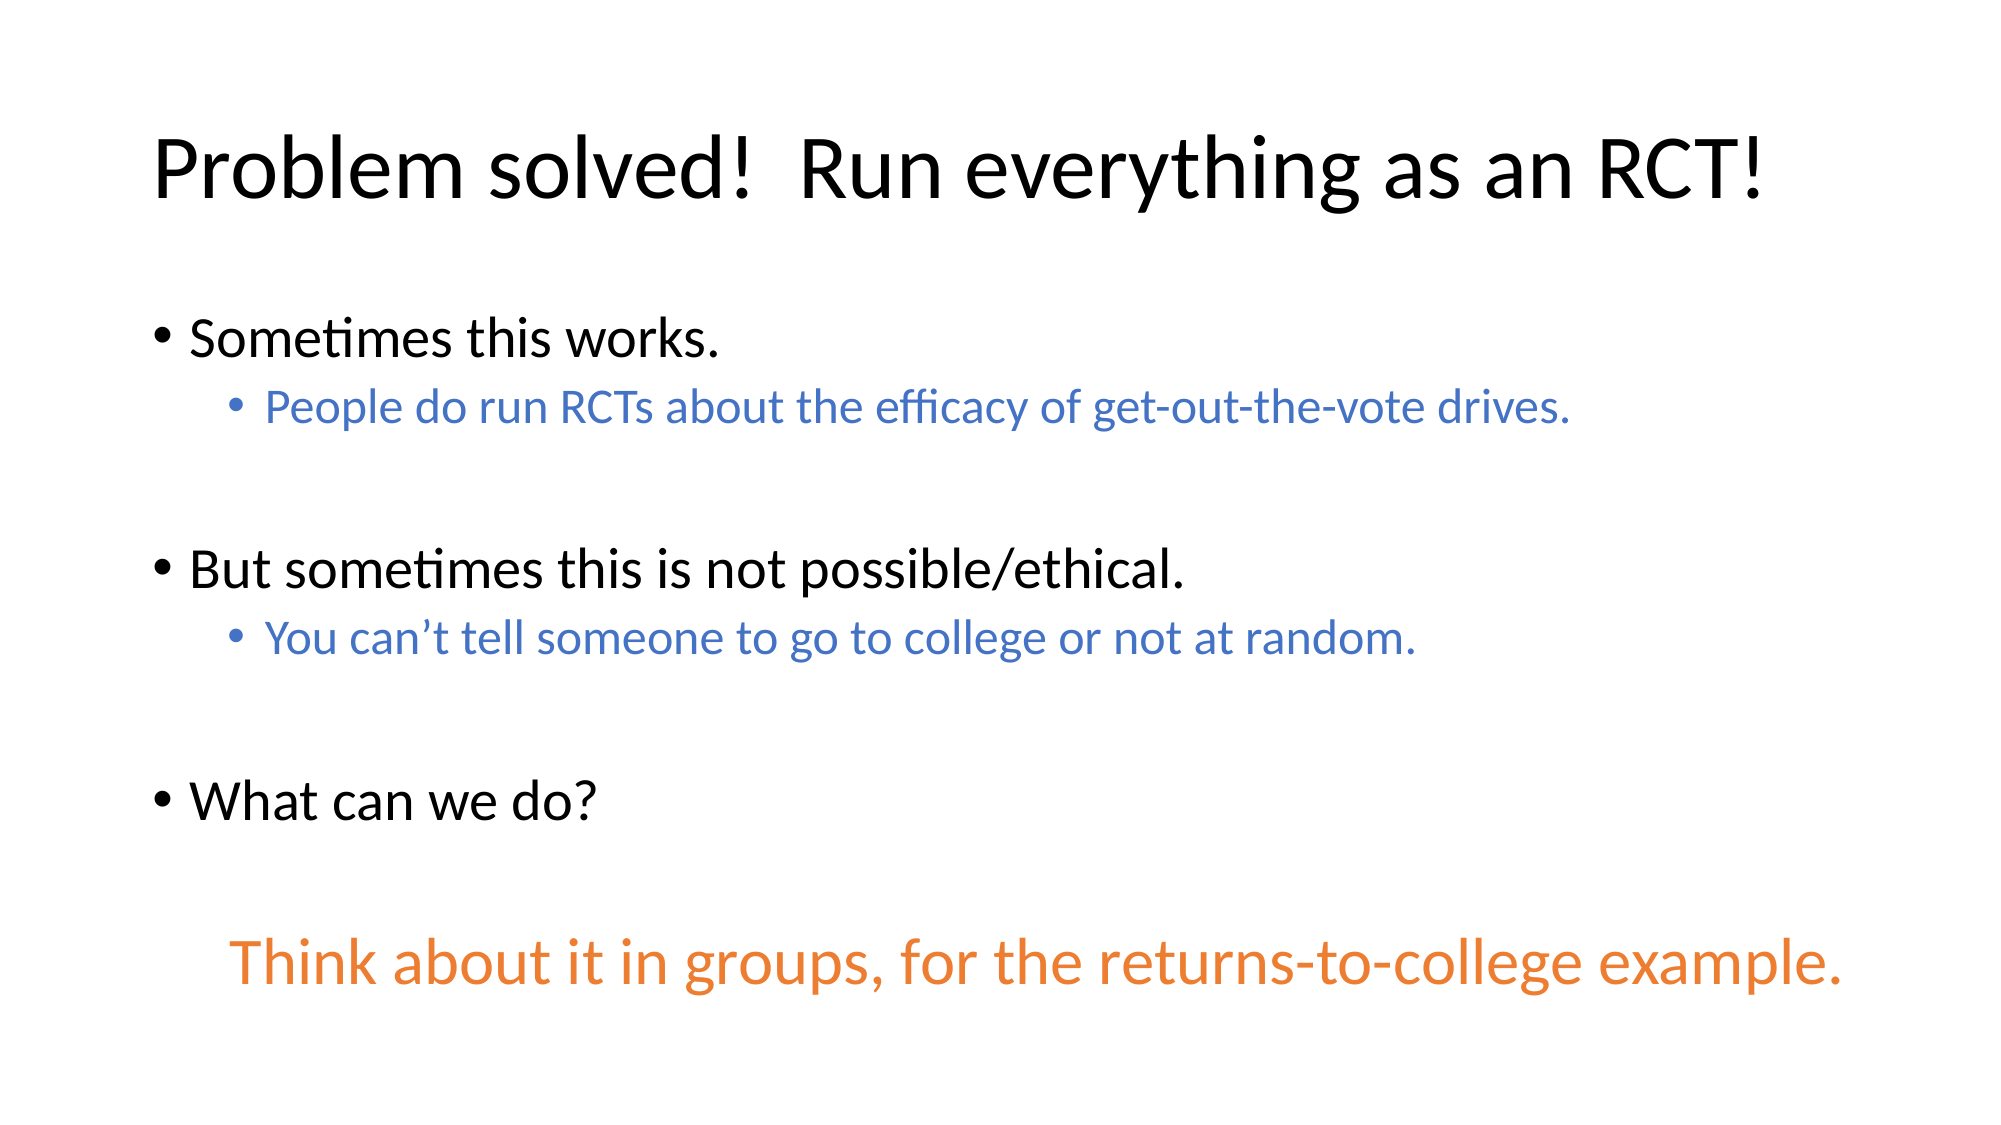

# Problem solved!  Run everything as an RCT!
Sometimes this works.
People do run RCTs about the efficacy of get-out-the-vote drives.

But sometimes this is not possible/ethical.
You can’t tell someone to go to college or not at random.

What can we do?

Think about it in groups, for the returns-to-college example.